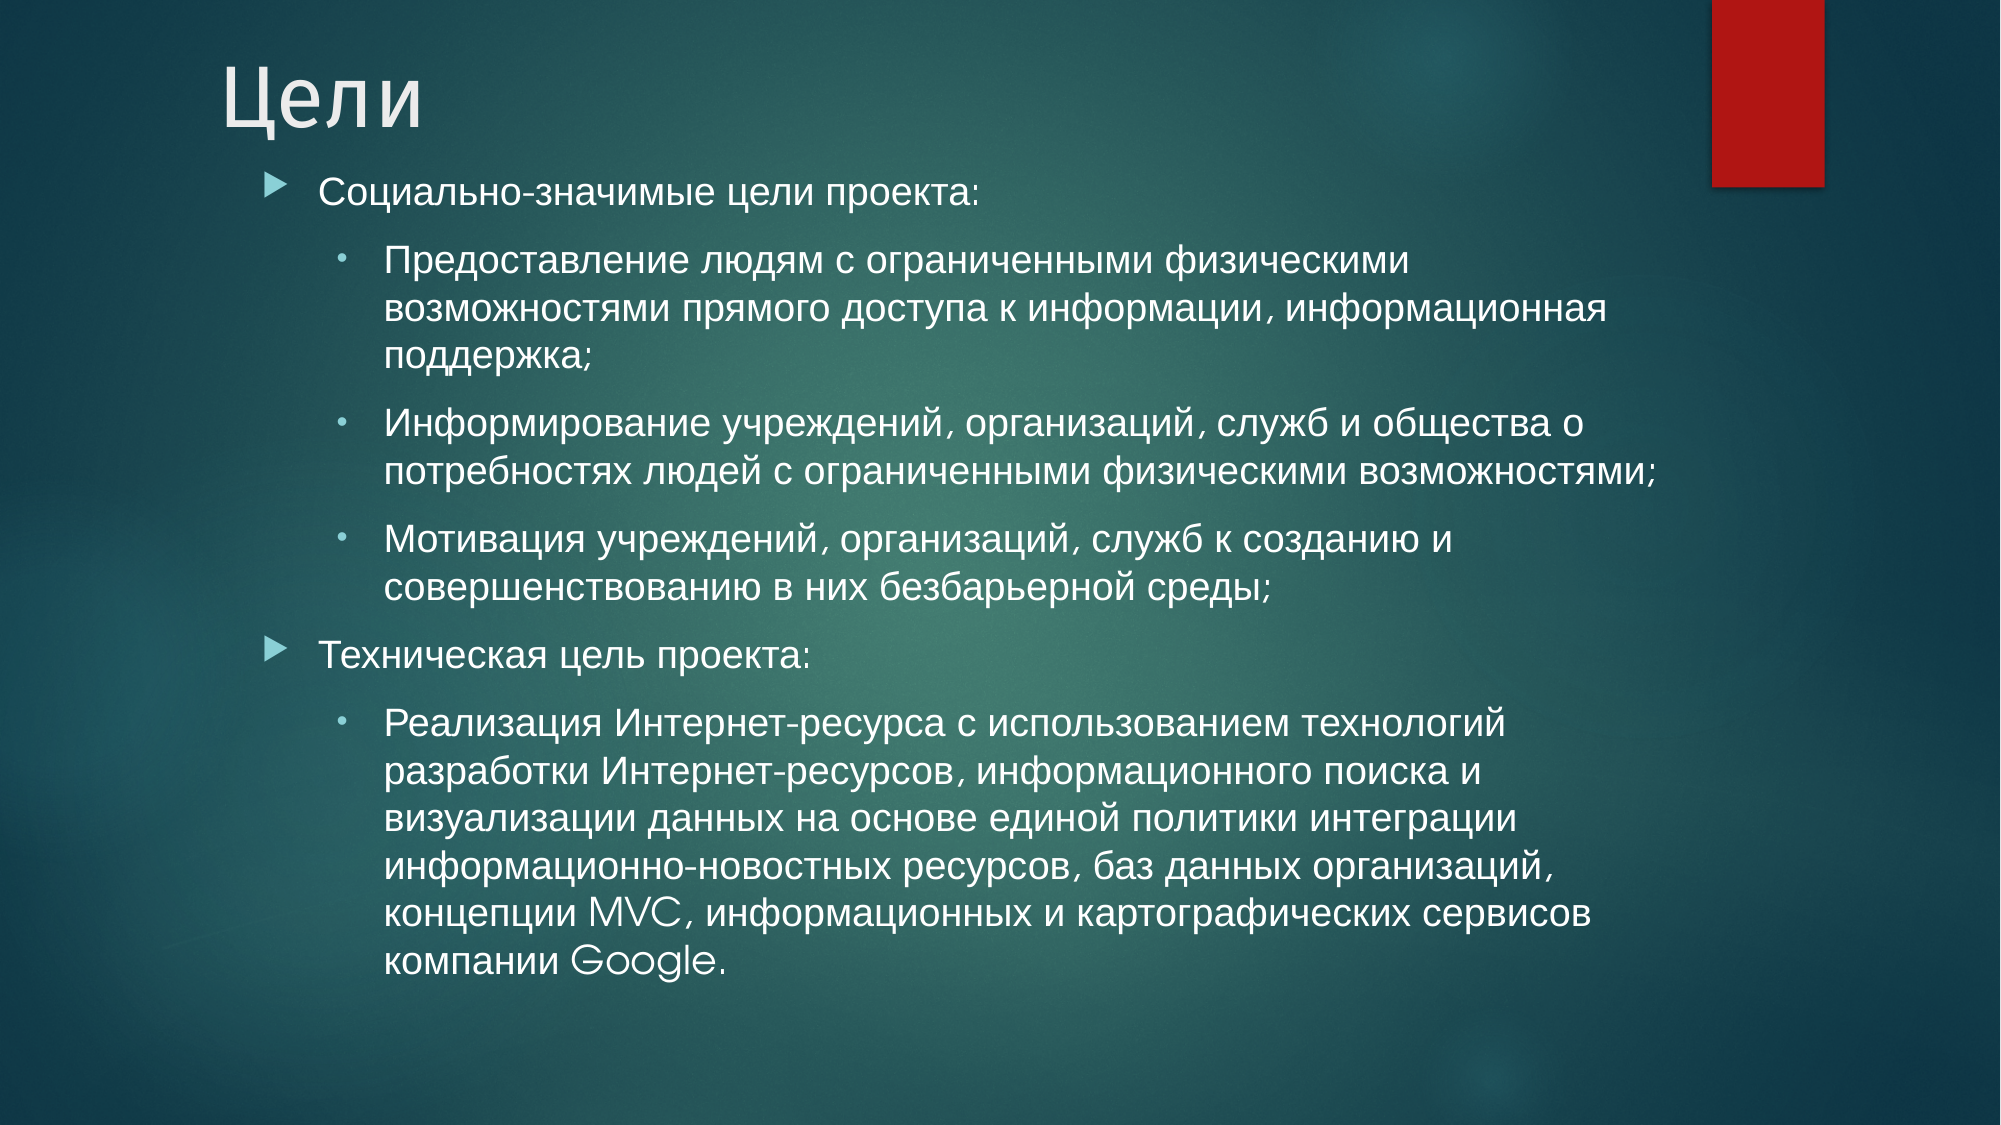

# Цели
Социально-значимые цели проекта:
Предоставление людям с ограниченными физическими возможностями прямого доступа к информации, информационная поддержка;
Информирование учреждений, организаций, служб и общества о потребностях людей с ограниченными физическими возможностями;
Мотивация учреждений, организаций, служб к созданию и совершенствованию в них безбарьерной среды;
Техническая цель проекта:
Реализация Интернет-ресурса с использованием технологий разработки Интернет-ресурсов, информационного поиска и визуализации данных на основе единой политики интеграции информационно-новостных ресурсов, баз данных организаций, концепции MVC, информационных и картографических сервисов компании Google.